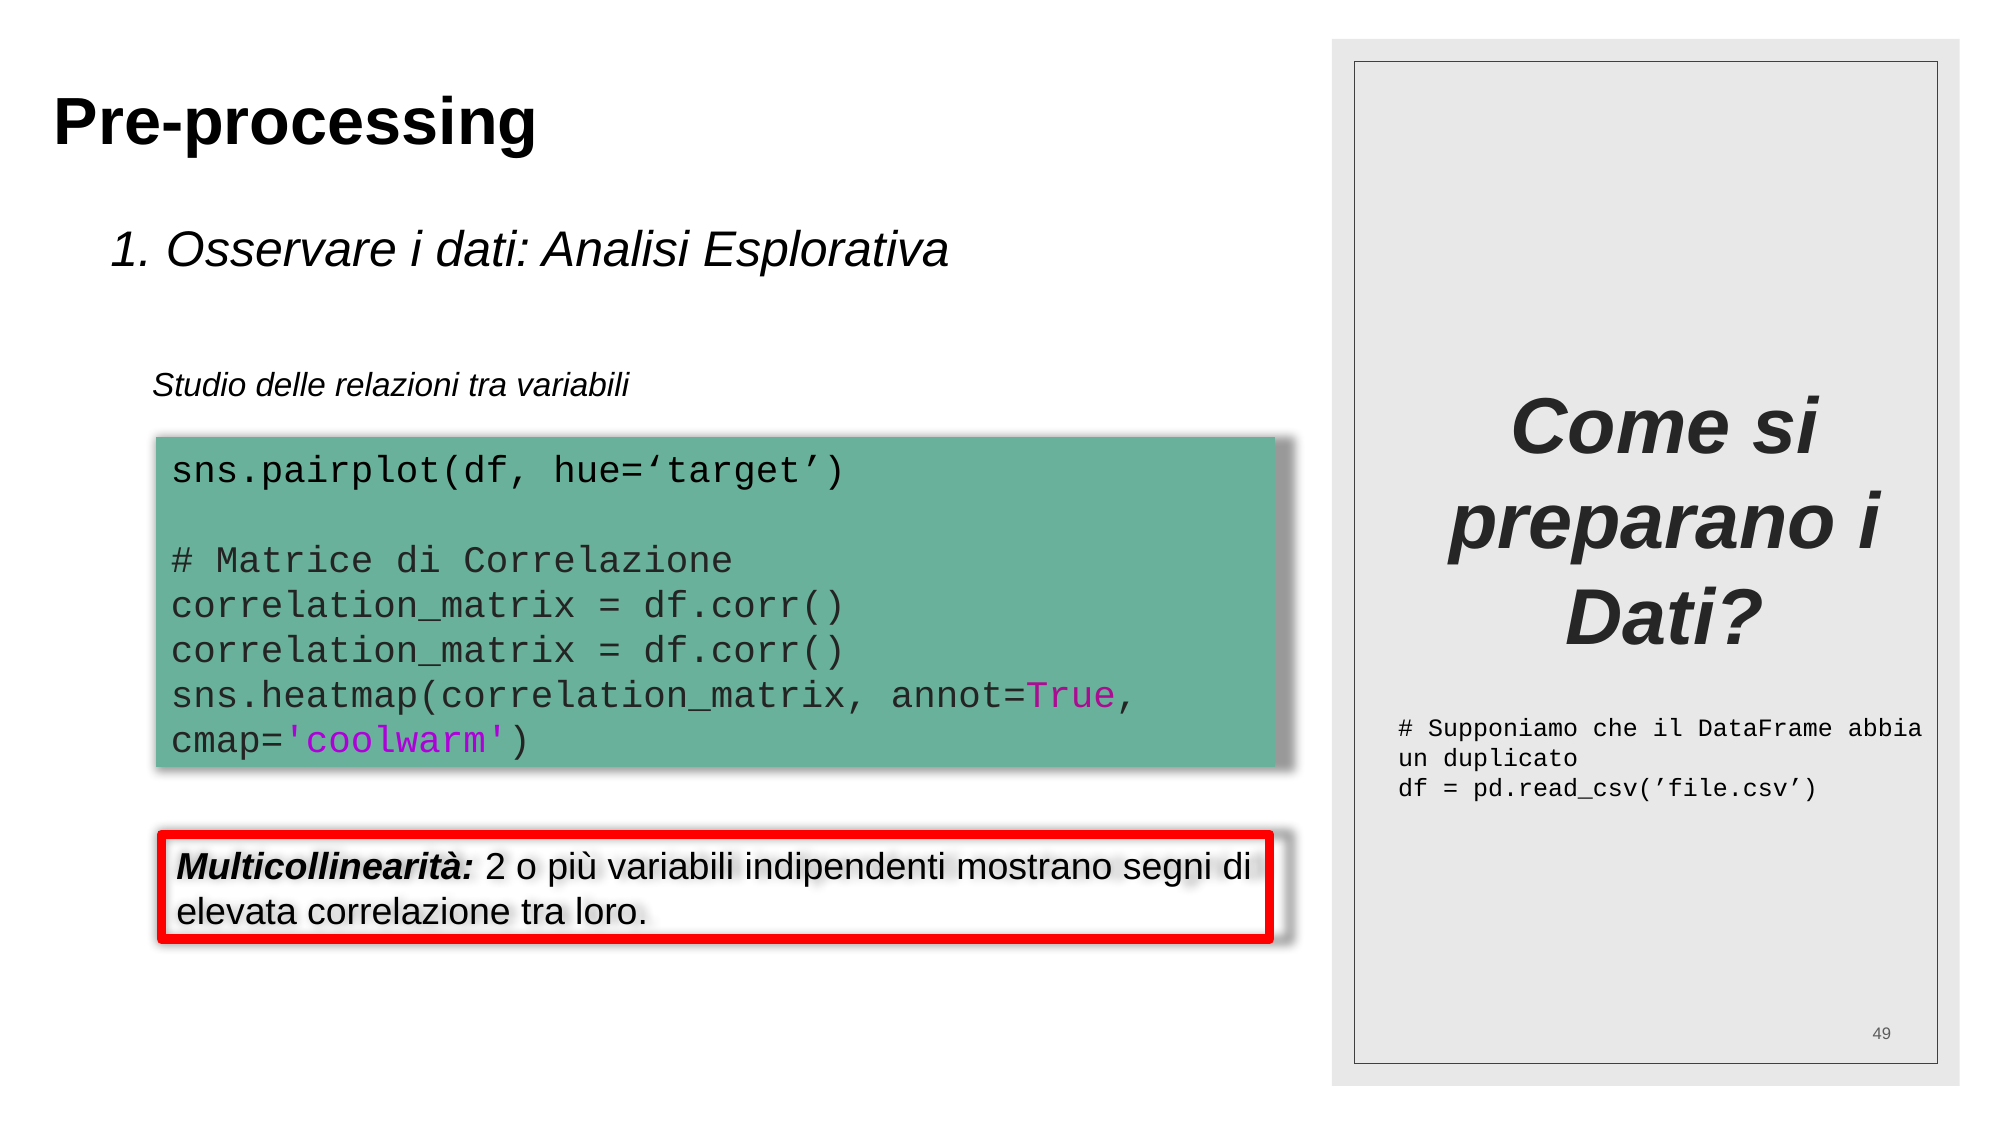

Pre-processing
# Come si preparano i Dati?
1. Osservare i dati: Analisi Esplorativa
Studio delle relazioni tra variabili
sns.pairplot(df, hue=‘target’)

# Matrice di Correlazione
correlation_matrix = df.corr()
correlation_matrix = df.corr()
sns.heatmap(correlation_matrix, annot=True, cmap='coolwarm')
# Supponiamo che il DataFrame abbia un duplicato
df = pd.read_csv(’file.csv’)
Multicollinearità: 2 o più variabili indipendenti mostrano segni di elevata correlazione tra loro.
49